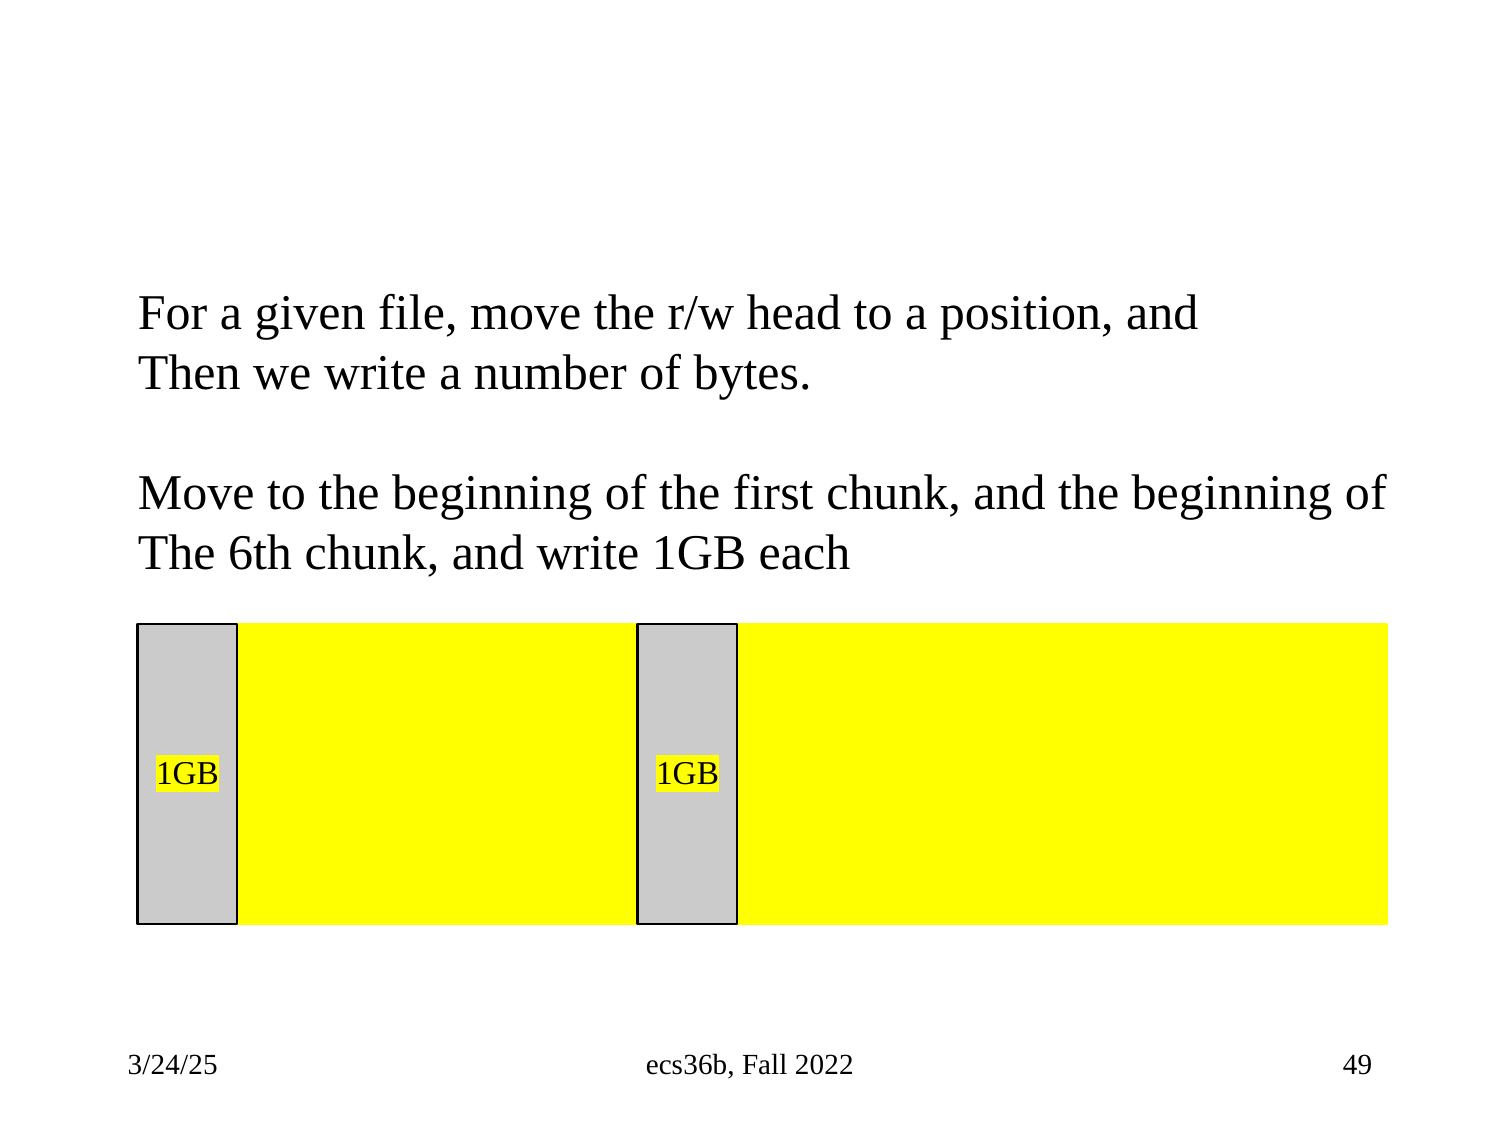

#
For a given file, move the r/w head to a position, and
Then we write a number of bytes.

Move to the beginning of the first chunk, and the beginning of
The 6th chunk, and write 1GB each

1GB

1GB
3/24/25
ecs36b, Fall 2022
49